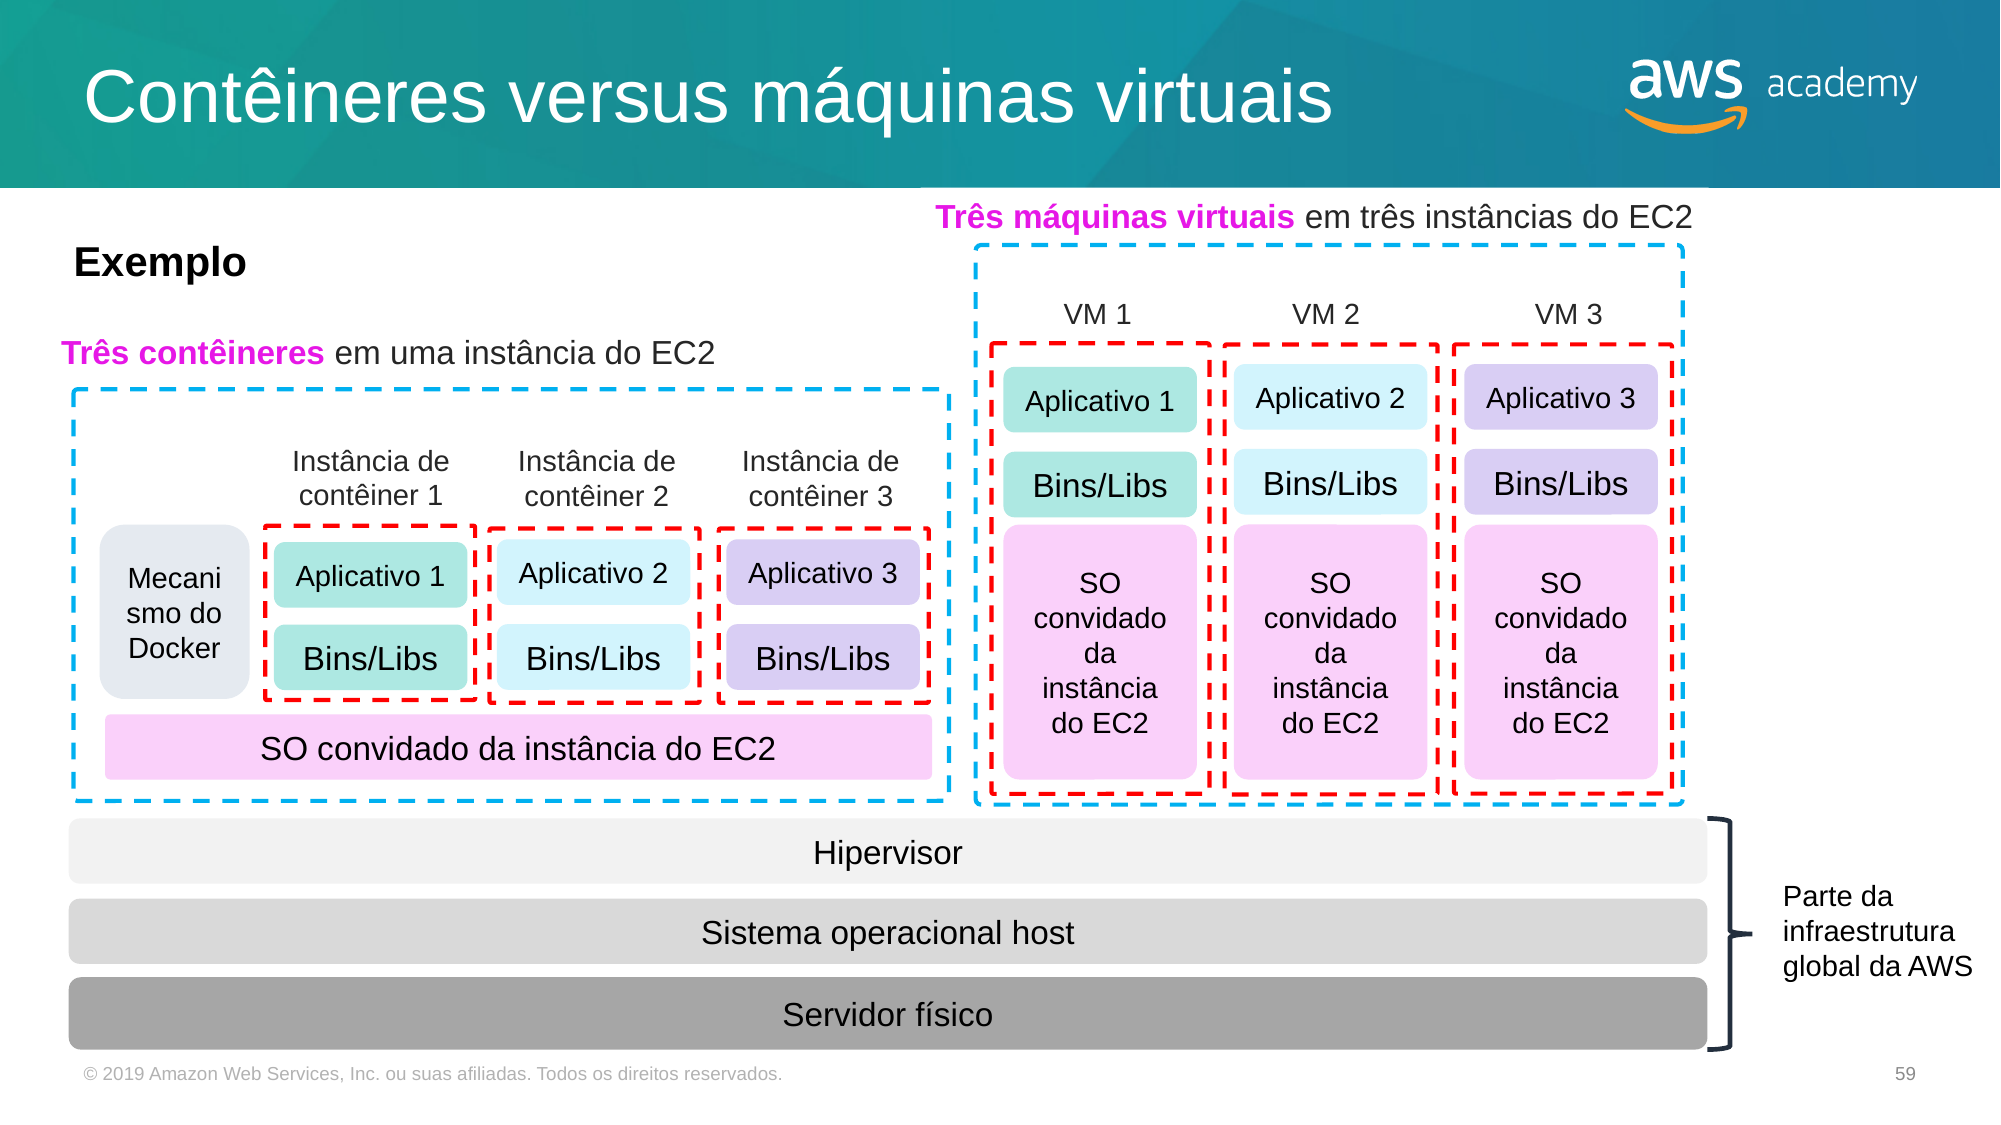

# Contêineres versus máquinas virtuais
Três máquinas virtuais em três instâncias do EC2
Exemplo

VM 1
VM 2
VM 3
Contêiner
Três contêineres em uma instância do EC2

Aplicativo 2
Aplicativo 3
Aplicativo 1

Instância de contêiner 1
Instância de contêiner 2
Instância de contêiner 3
Bins/Libs
Bins/Libs
Bins/Libs
SO convidado da instância do EC2
SO convidado da instância do EC2
SO convidado da instância do EC2
Mecanismo do Docker

Aplicativo 2
Aplicativo 3
Aplicativo 1
Bins/Libs
Bins/Libs
Bins/Libs
SO convidado da instância do EC2
Hipervisor

Parte da infraestrutura global da AWS
Sistema operacional host
Servidor físico
© 2019 Amazon Web Services, Inc. ou suas afiliadas. Todos os direitos reservados.
59